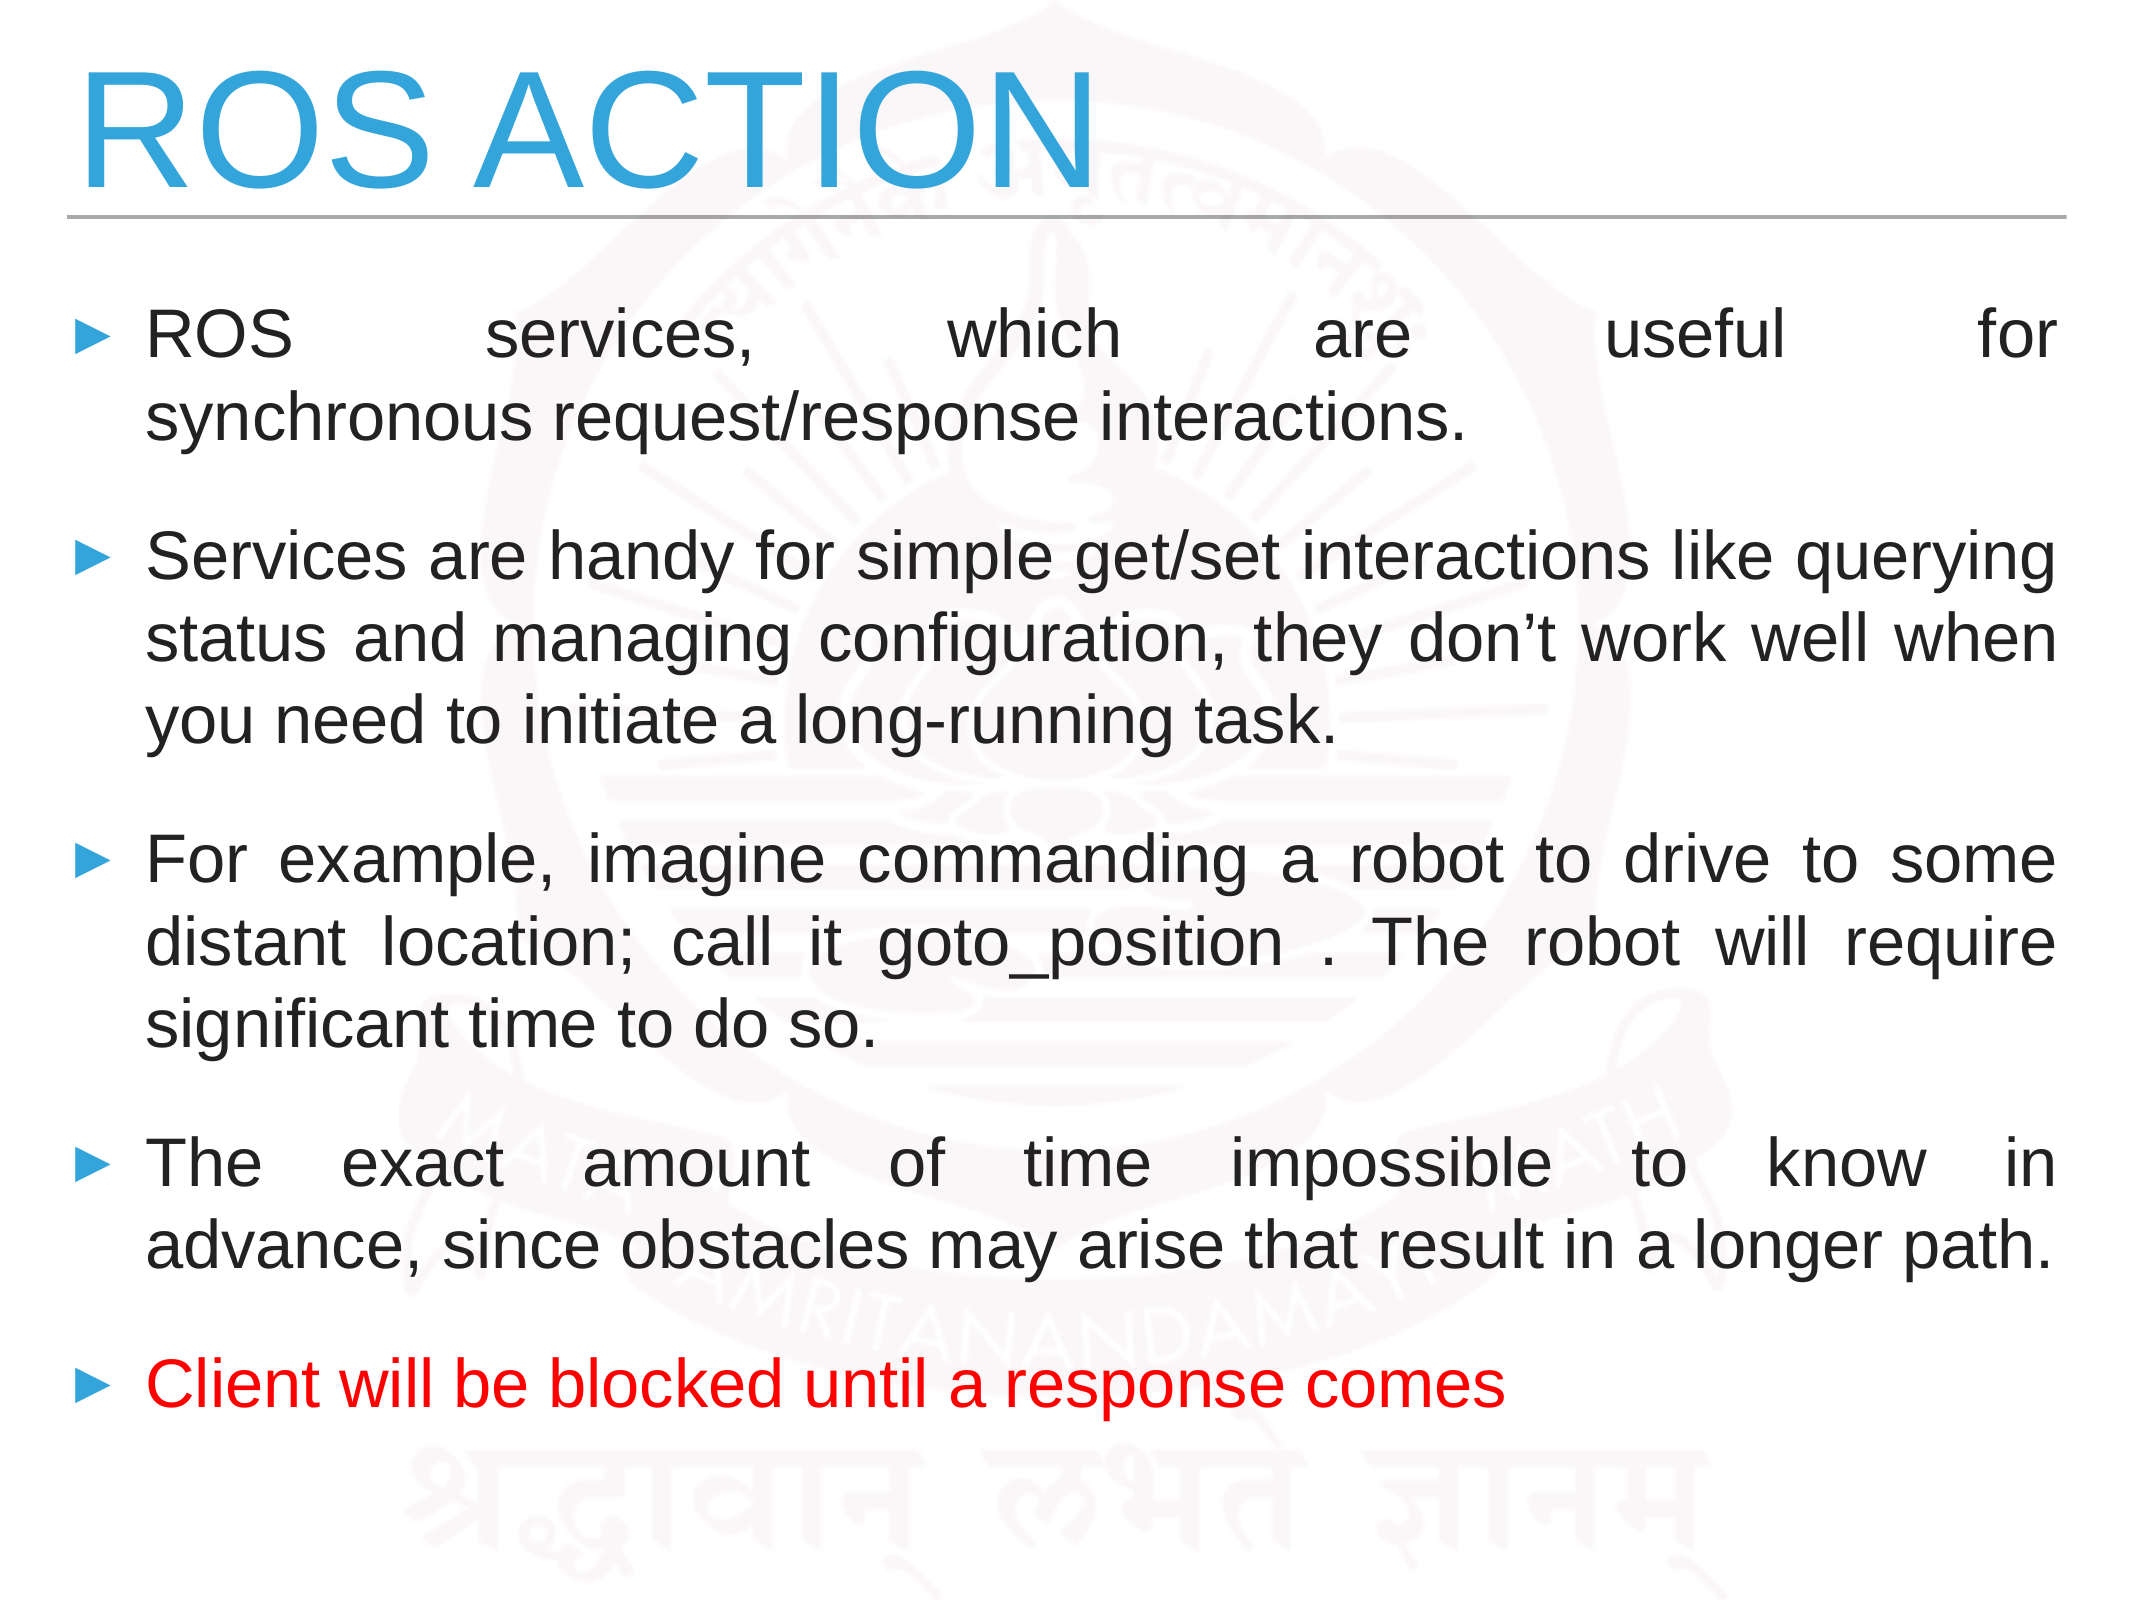

# ROS Action
ROS services, which are useful for synchronous request/response interactions.
Services are handy for simple get/set interactions like querying status and managing configuration, they don’t work well when you need to initiate a long-running task.
For example, imagine commanding a robot to drive to some distant location; call it goto_position . The robot will require significant time to do so.
The exact amount of time impossible to know in advance, since obstacles may arise that result in a longer path.
Client will be blocked until a response comes